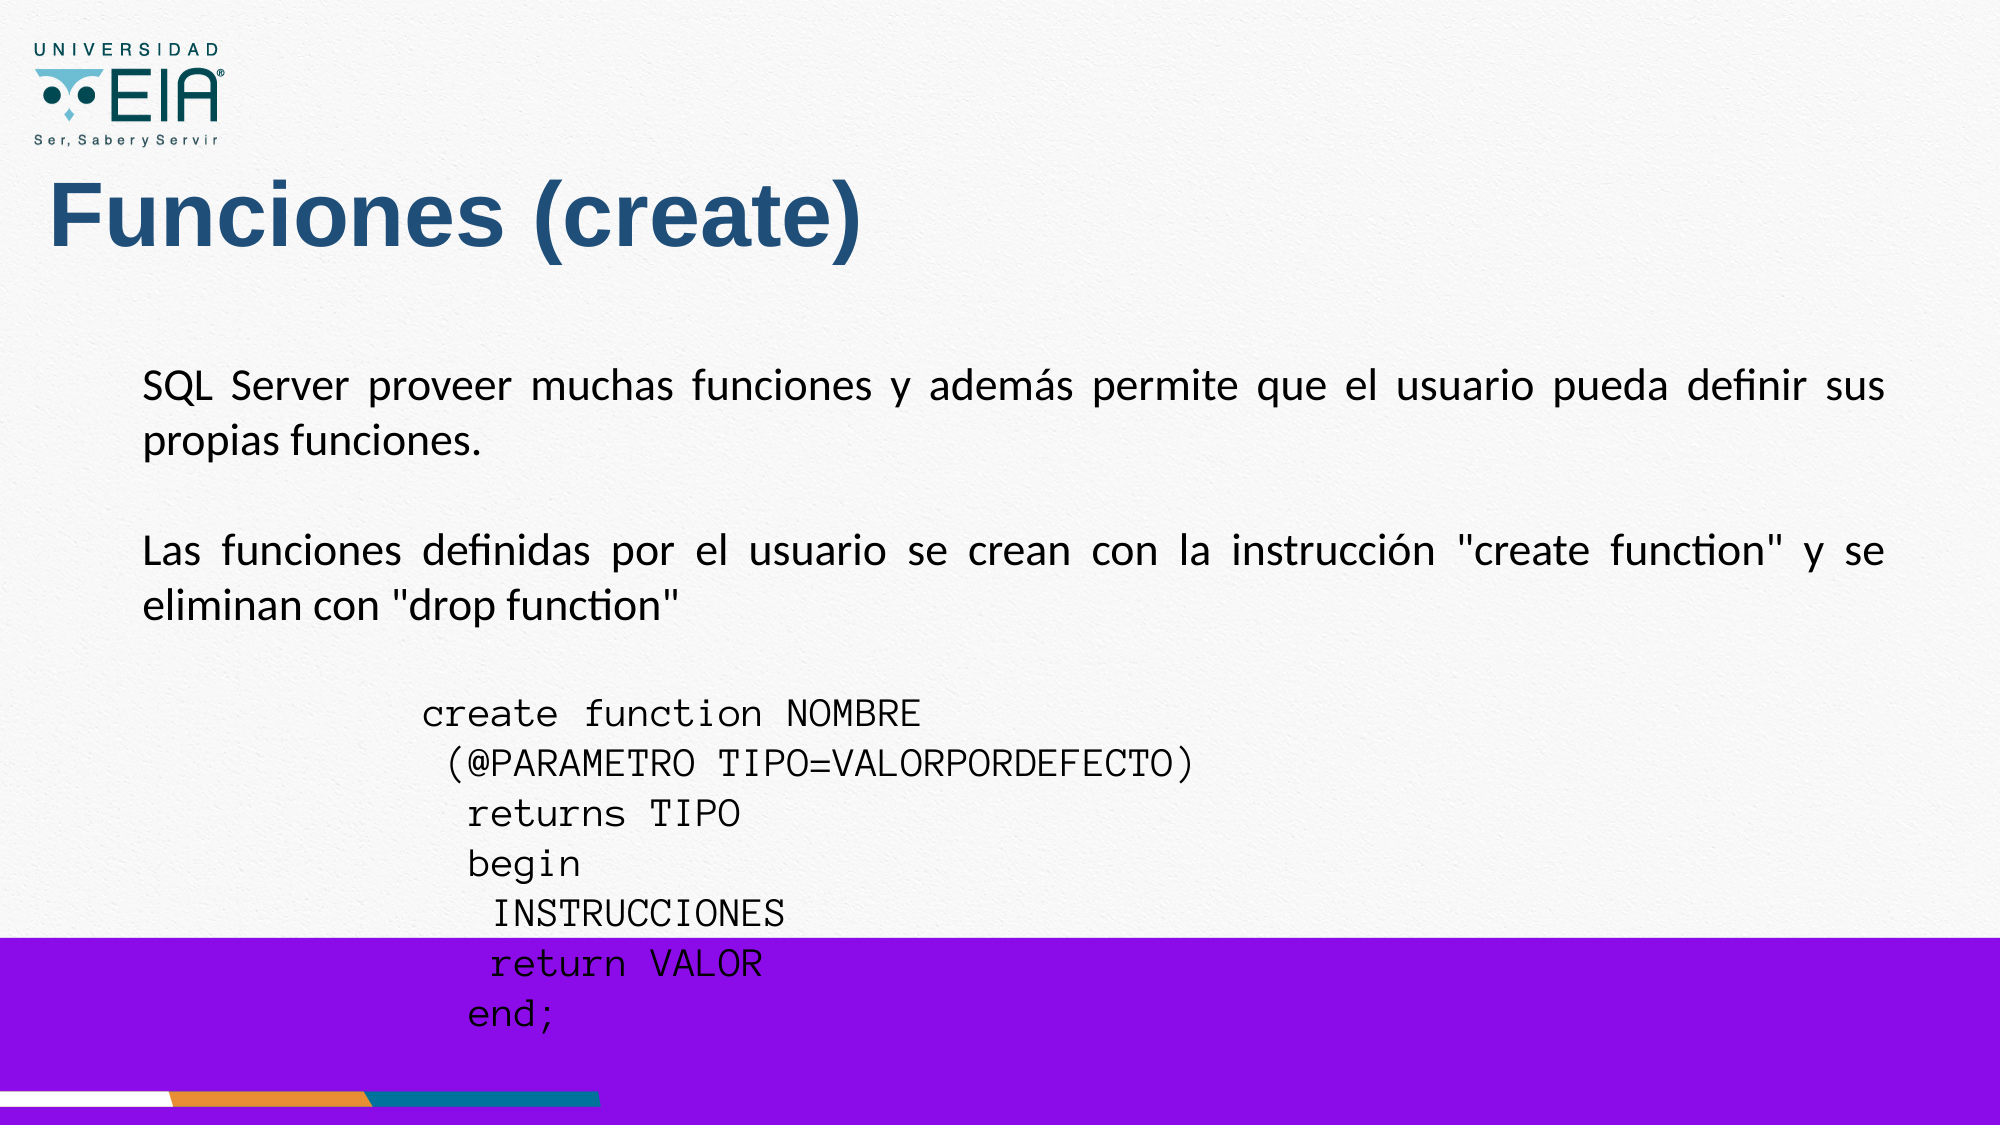

# Funciones (create)
SQL Server proveer muchas funciones y además permite que el usuario pueda definir sus propias funciones.

Las funciones definidas por el usuario se crean con la instrucción "create function" y se eliminan con "drop function"
create function NOMBRE
 (@PARAMETRO TIPO=VALORPORDEFECTO)
  returns TIPO
  begin
   INSTRUCCIONES
   return VALOR
  end;